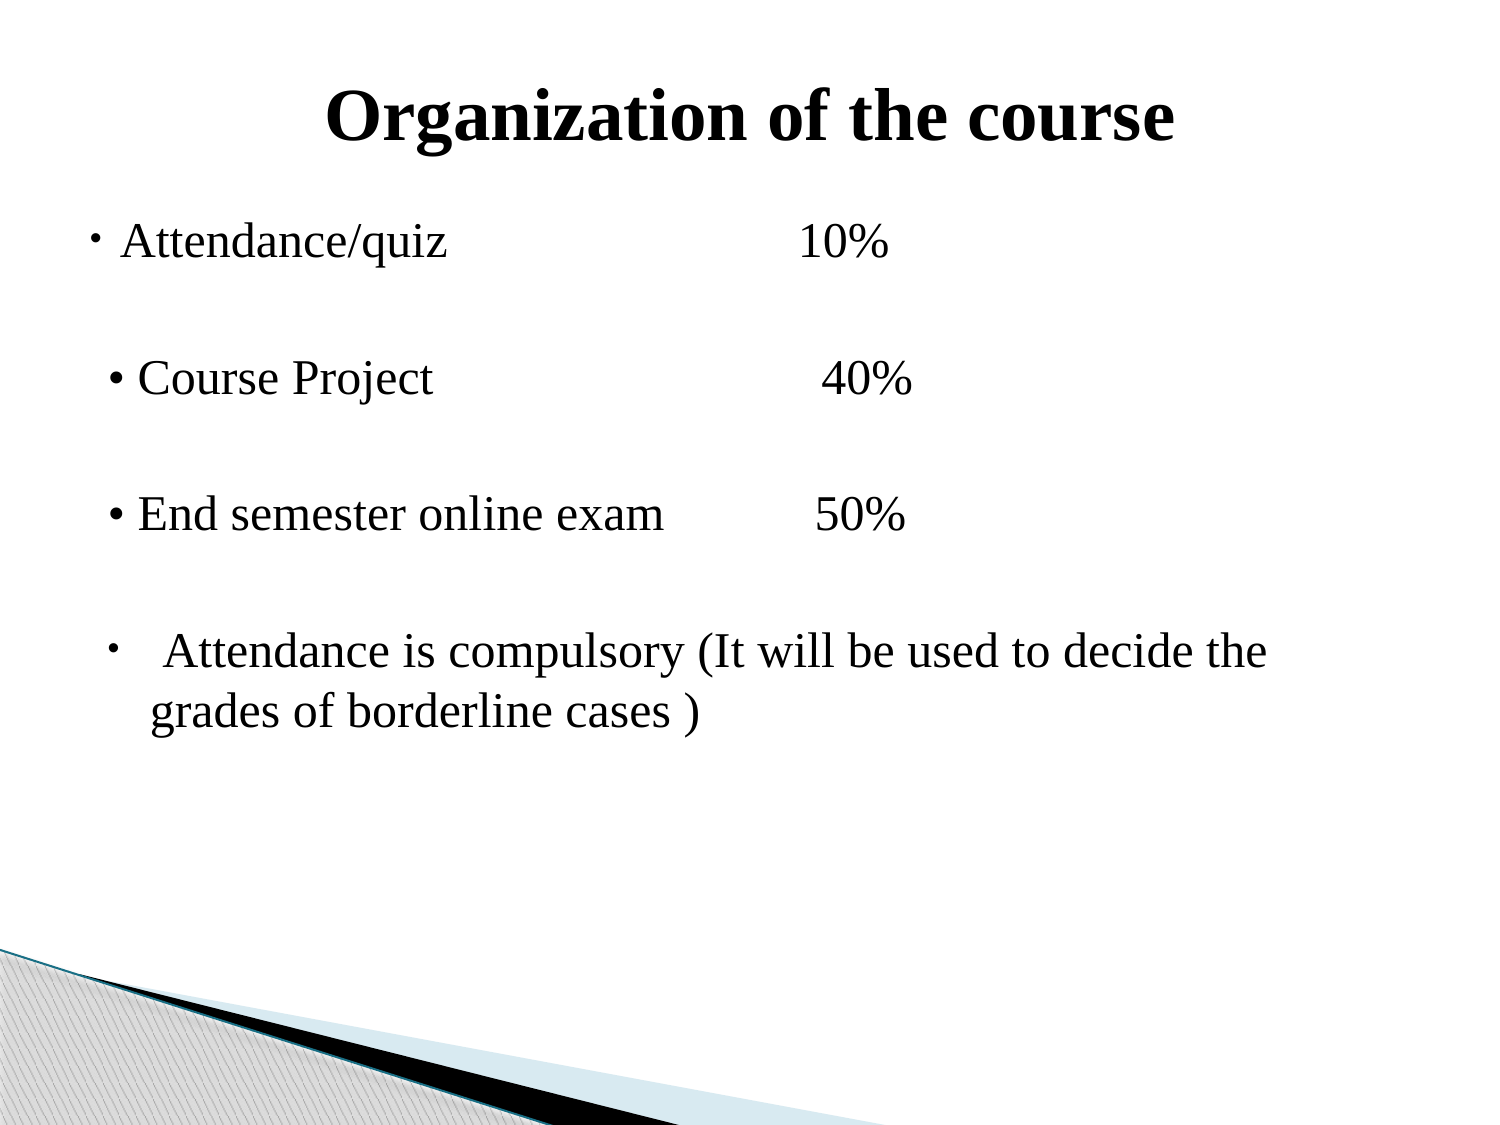

# Organization of the course
Attendance/quiz                            10%

• Course Project                               40%

• End semester online exam            50%

 Attendance is compulsory (It will be used to decide the grades of borderline cases )